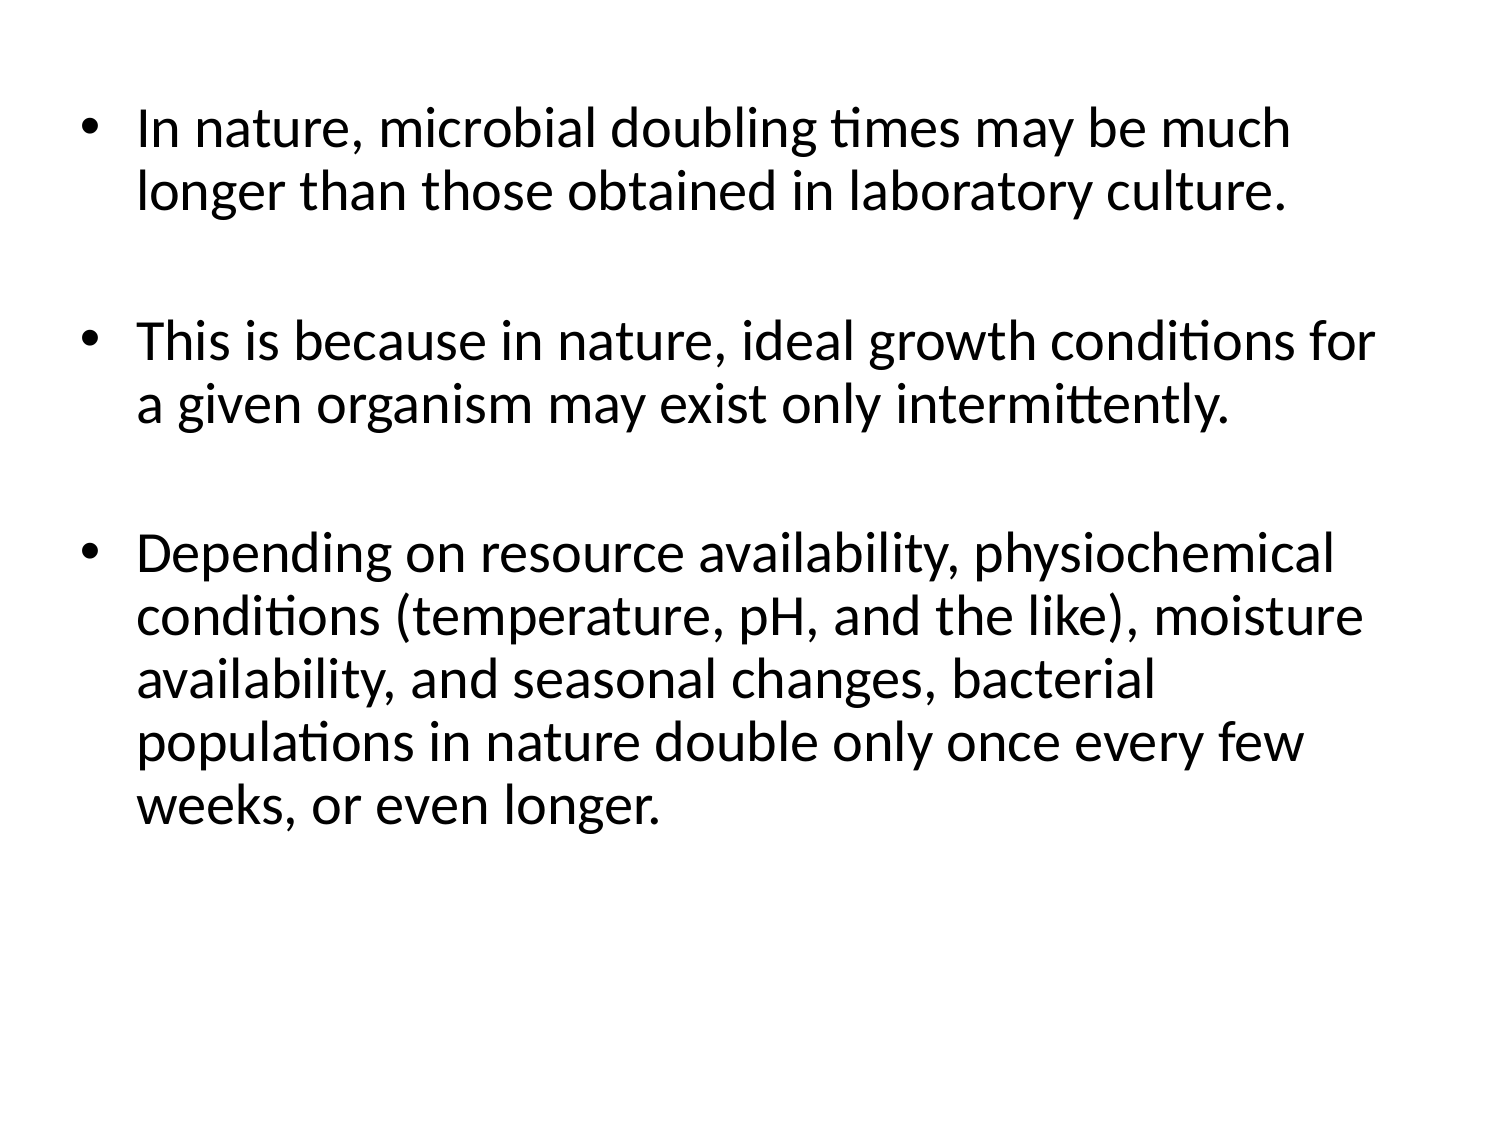

In nature, microbial doubling times may be much longer than those obtained in laboratory culture.

This is because in nature, ideal growth conditions for a given organism may exist only intermittently.

Depending on resource availability, physiochemical conditions (temperature, pH, and the like), moisture availability, and seasonal changes, bacterial populations in nature double only once every few weeks, or even longer.